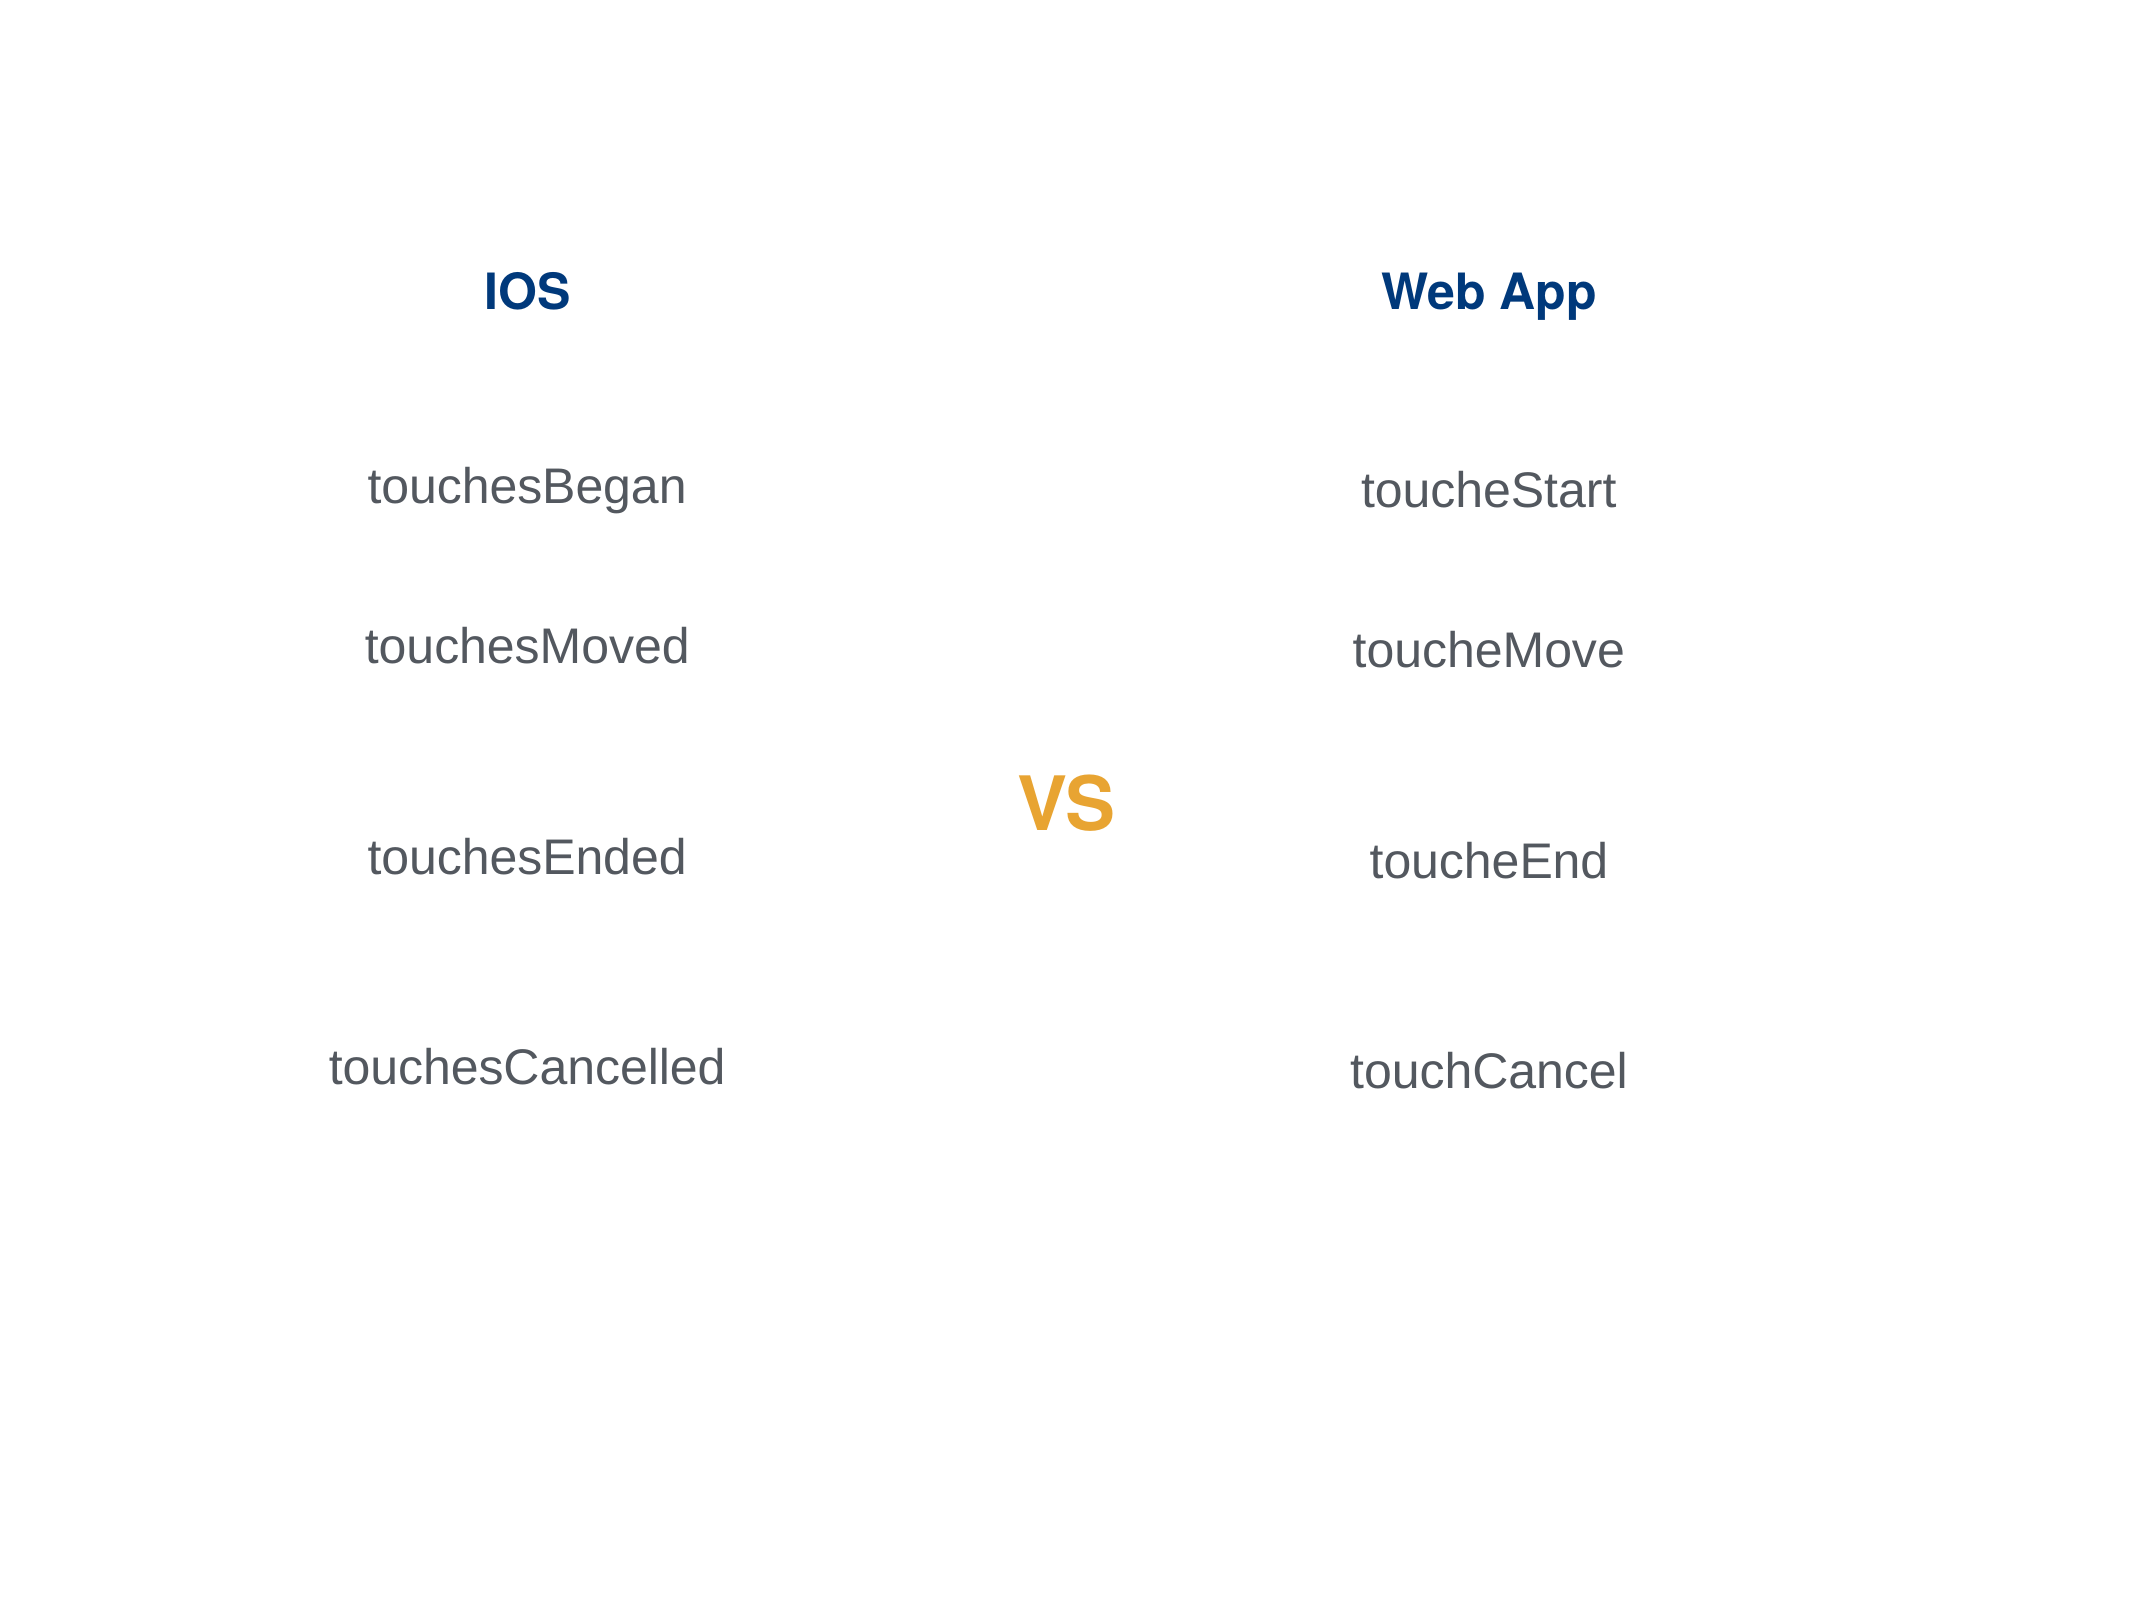

IOS
Web App
touchesBegan
touchesMoved
touchesEnded
touchesCancelled
toucheStart
toucheMove
VS
toucheEnd
touchCancel